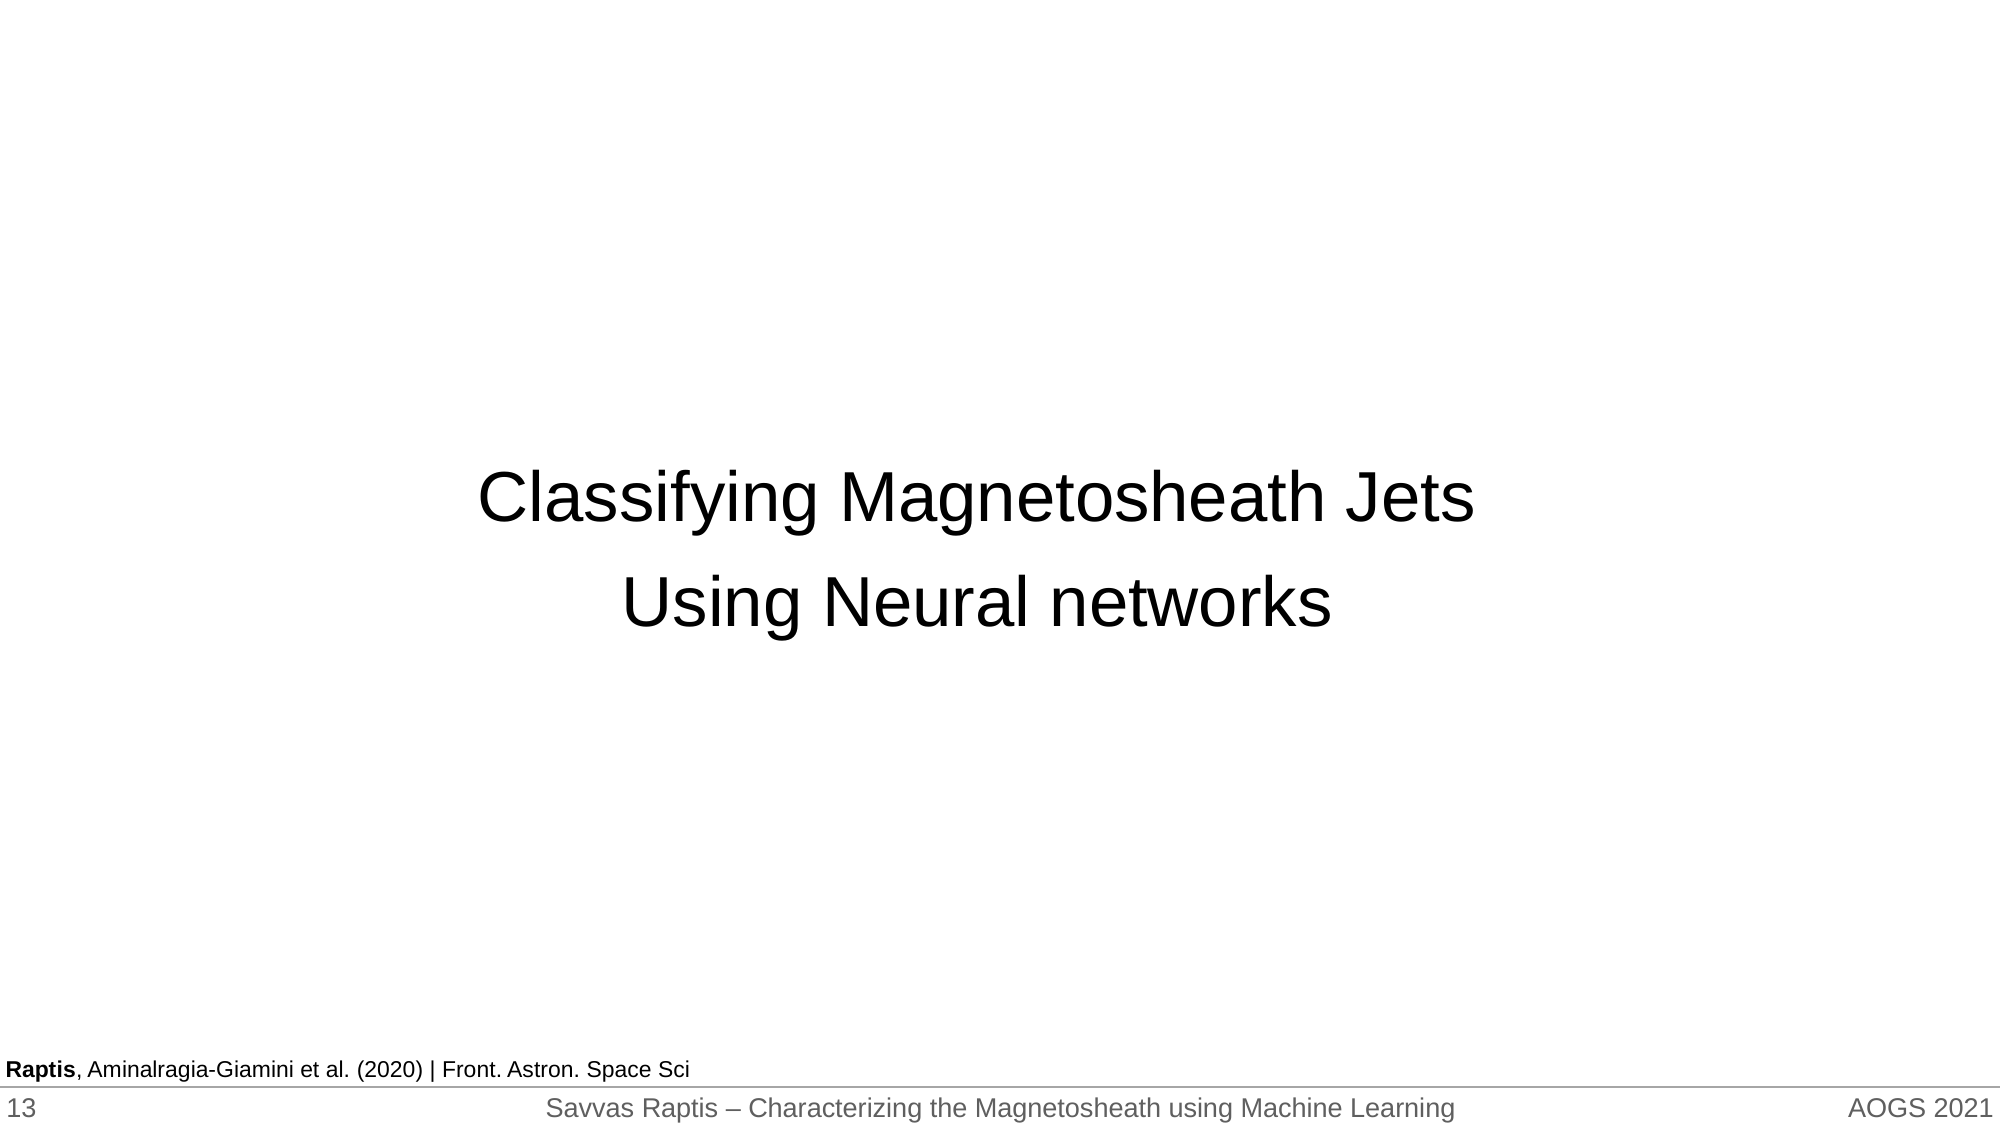

Classifying Magnetosheath Jets
Using Neural networks
Raptis, Aminalragia-Giamini et al. (2020) | Front. Astron. Space Sci